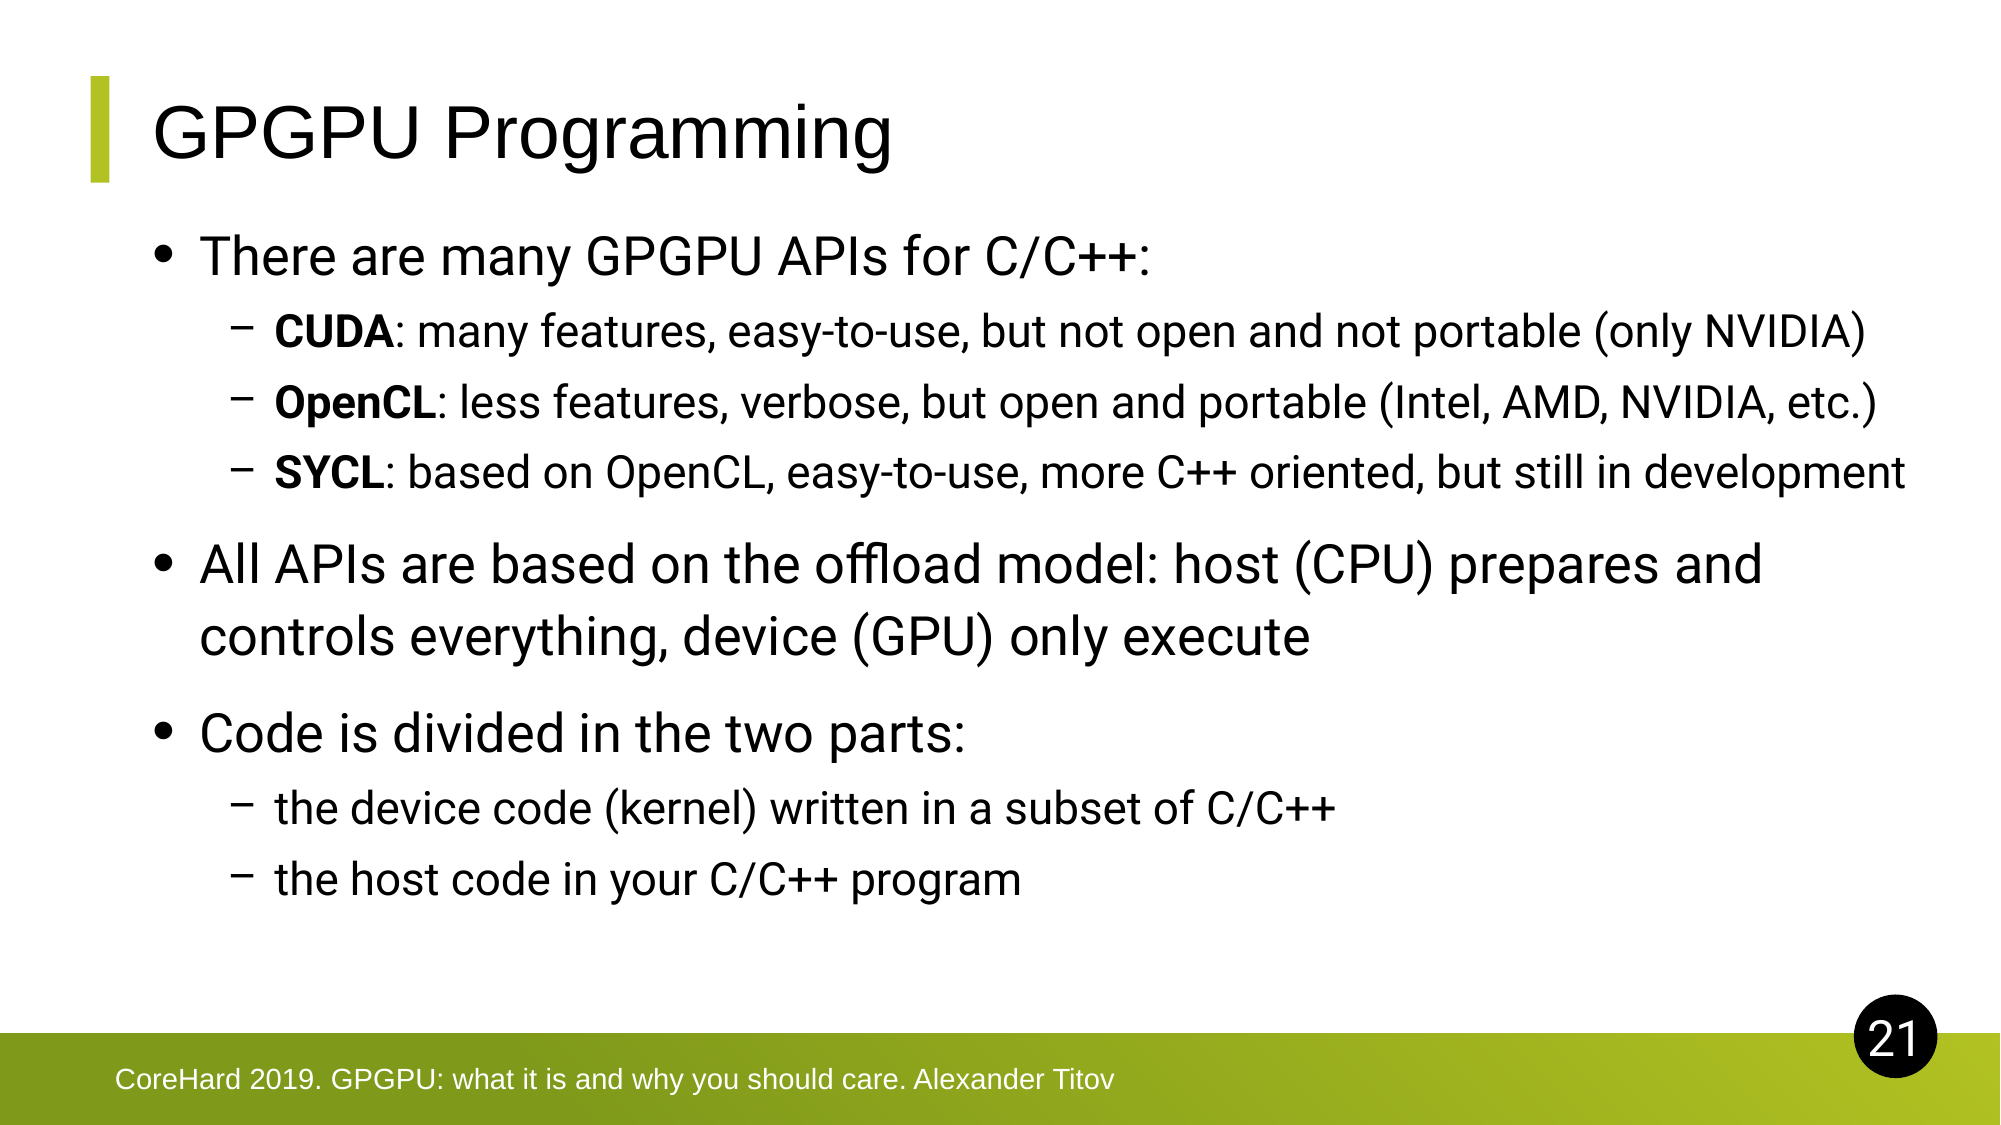

# GPGPU Programming
There are many GPGPU APIs for C/C++:
CUDA: many features, easy-to-use, but not open and not portable (only NVIDIA)
OpenCL: less features, verbose, but open and portable (Intel, AMD, NVIDIA, etc.)
SYCL: based on OpenCL, easy-to-use, more C++ oriented, but still in development
All APIs are based on the offload model: host (CPU) prepares and controls everything, device (GPU) only execute
Code is divided in the two parts:
the device code (kernel) written in a subset of C/C++
the host code in your C/C++ program
21
CoreHard 2019. GPGPU: what it is and why you should care. Alexander Titov